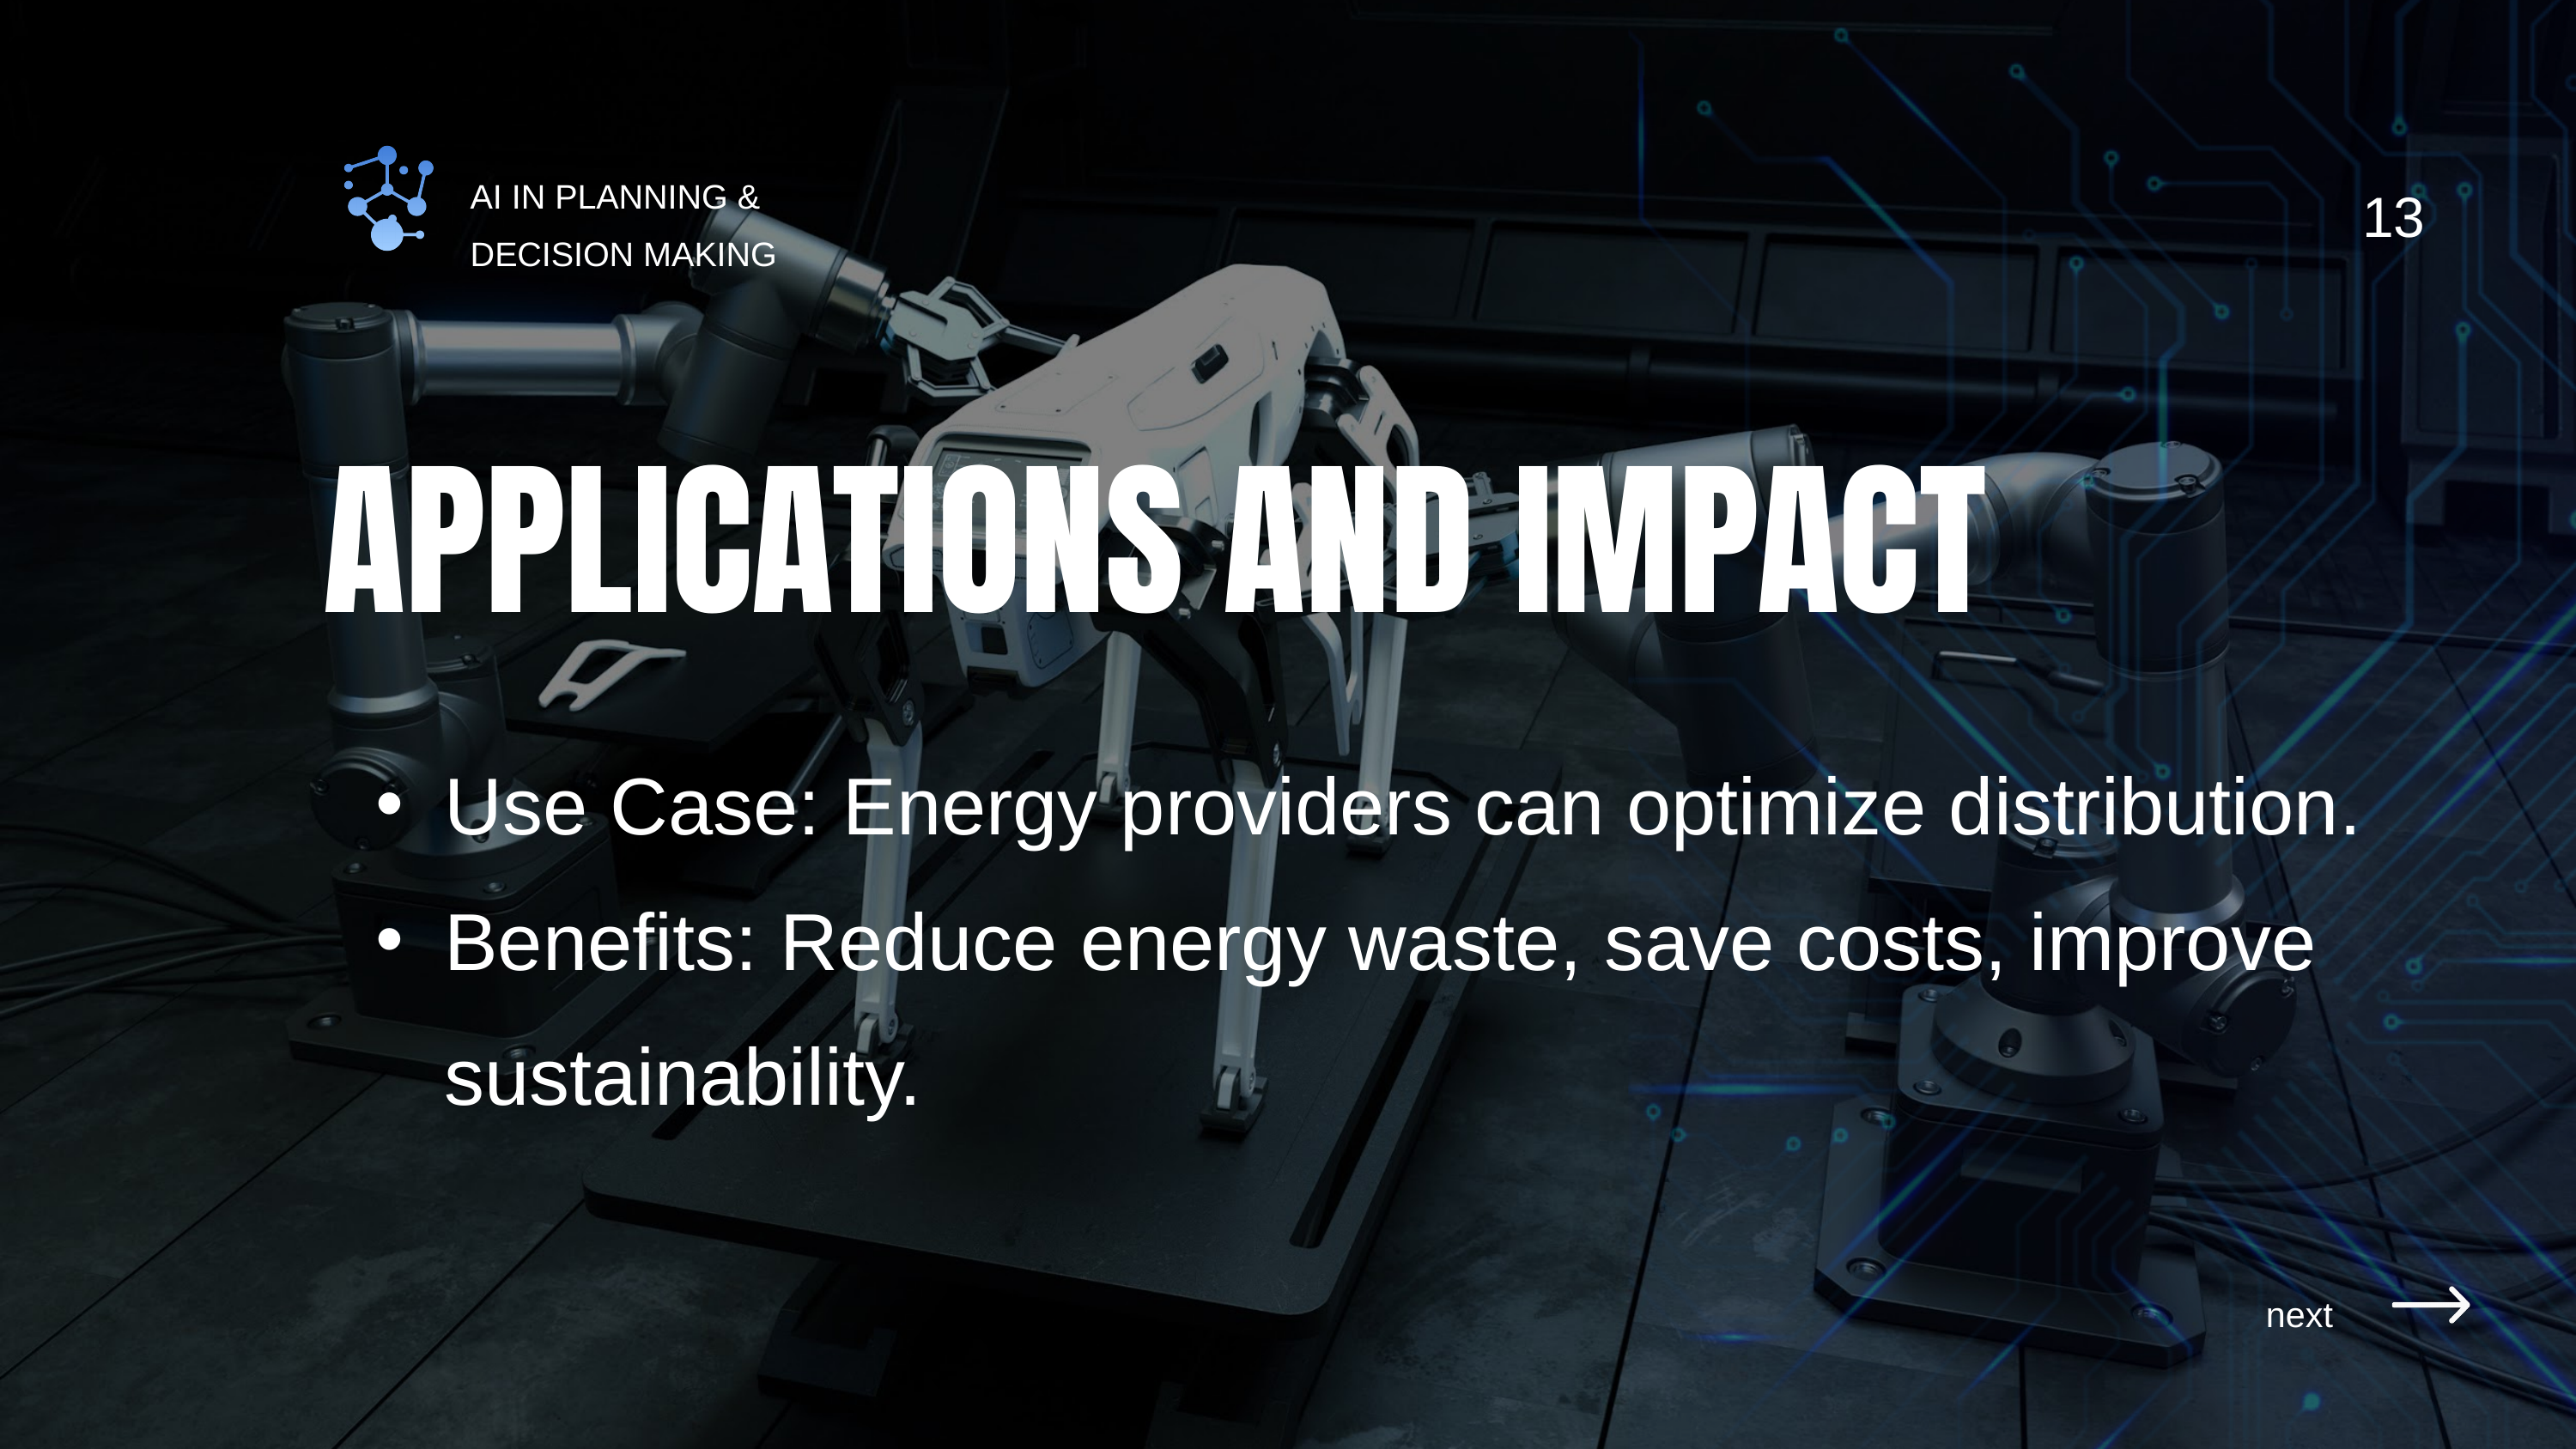

13
AI IN PLANNING & DECISION MAKING
APPLICATIONS AND IMPACT
Use Case: Energy providers can optimize distribution.
Benefits: Reduce energy waste, save costs, improve sustainability.

next